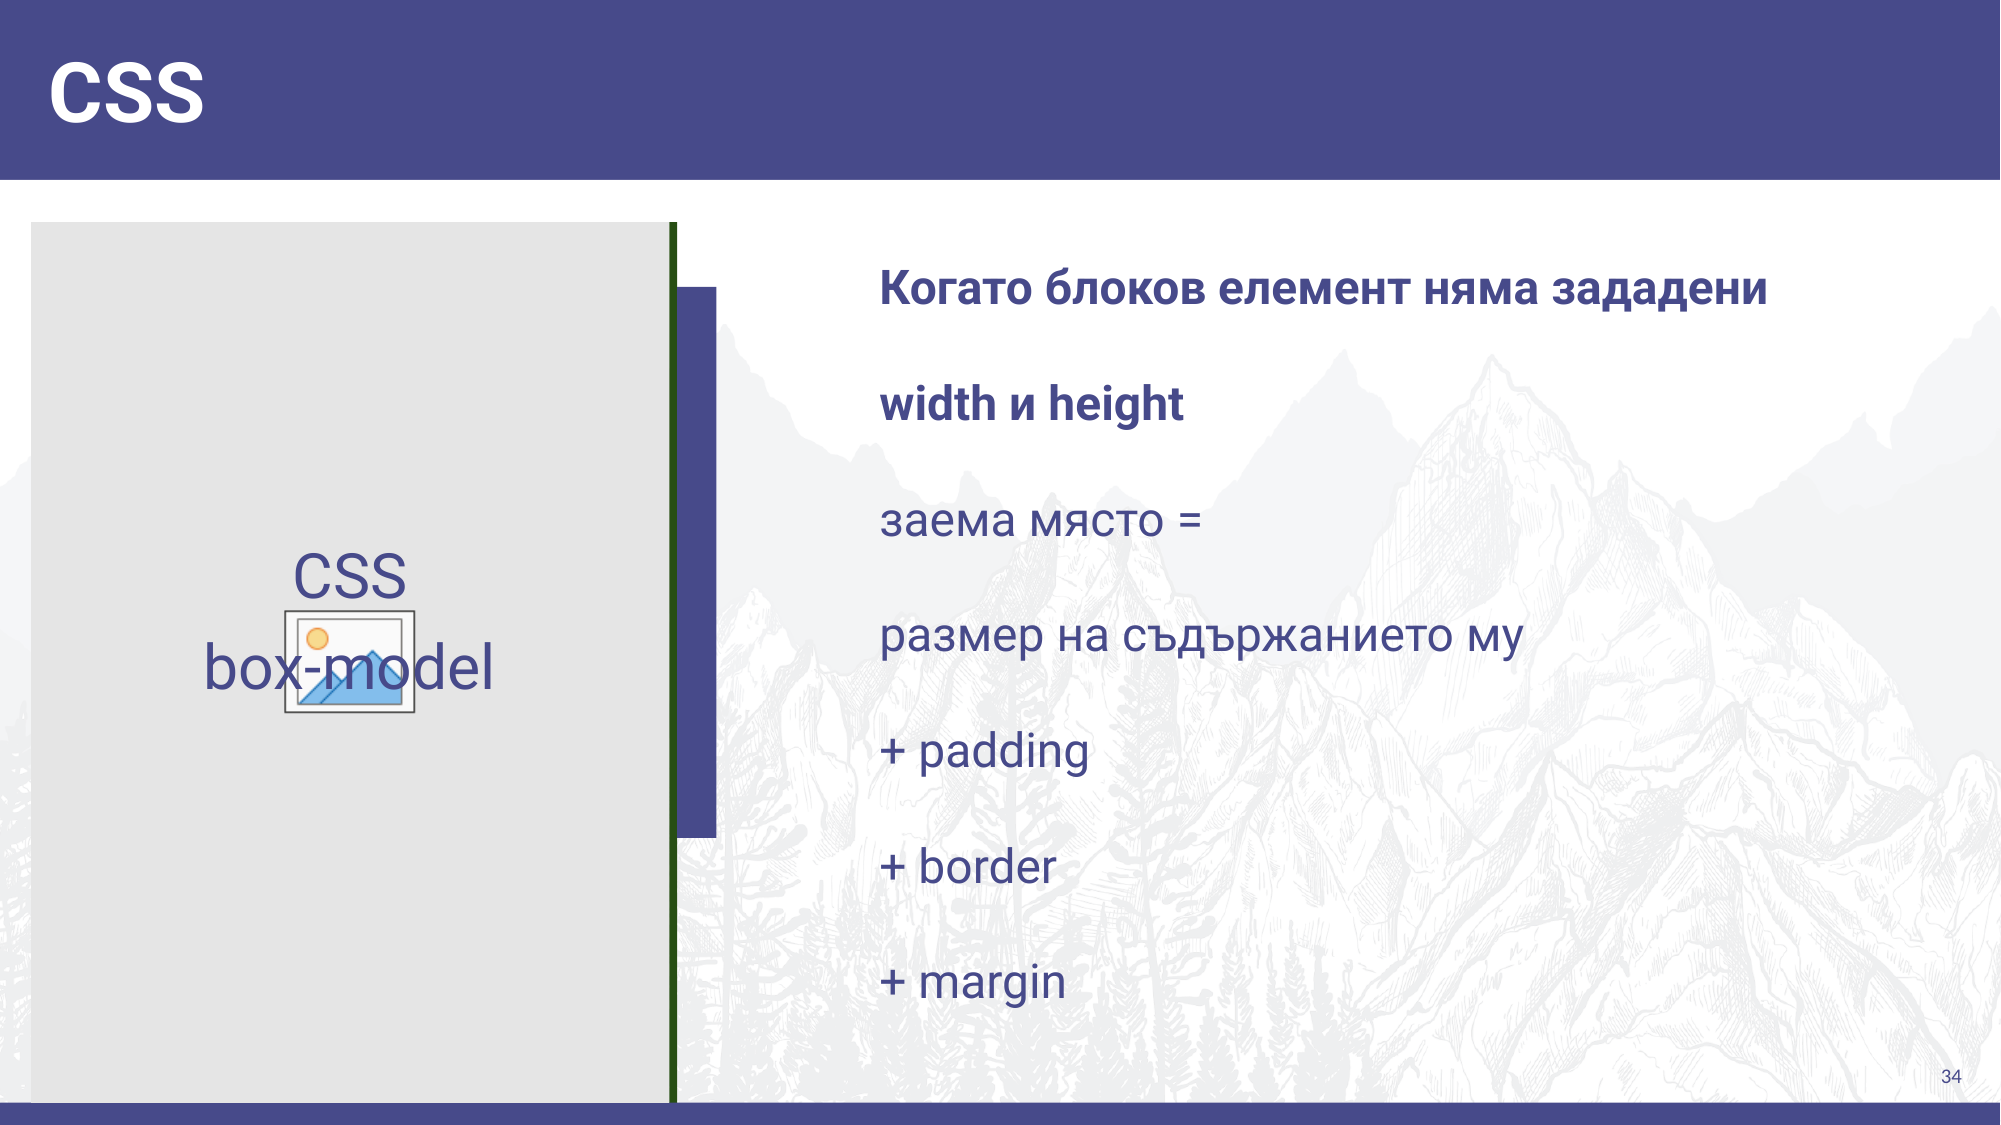

# CSS
Когато блоков елемент няма зададени
width и height
заема място =
размер на съдържанието му
+ padding
+ border
+ margin

CSS
box-model

34